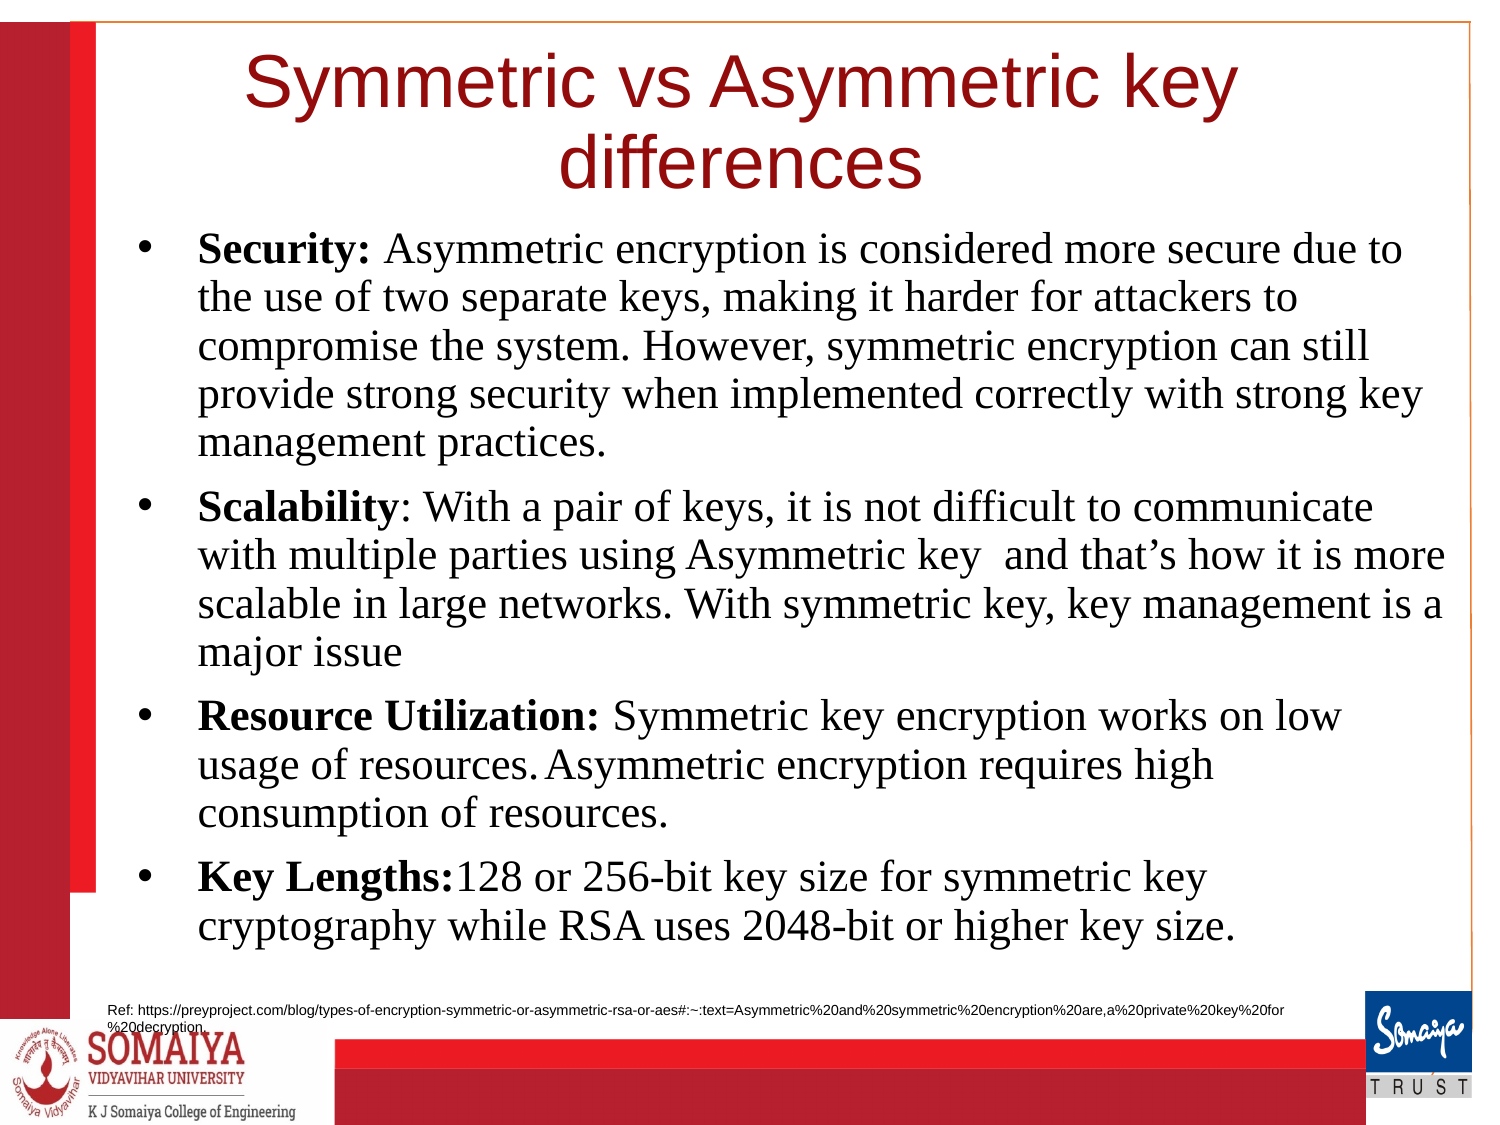

# Symmetric vs Asymmetric key differences
Security: Asymmetric encryption is considered more secure due to the use of two separate keys, making it harder for attackers to compromise the system. However, symmetric encryption can still provide strong security when implemented correctly with strong key management practices.
Scalability: With a pair of keys, it is not difficult to communicate with multiple parties using Asymmetric key  and that’s how it is more scalable in large networks. With symmetric key, key management is a major issue
Resource Utilization: Symmetric key encryption works on low usage of resources.	Asymmetric encryption requires high consumption of resources.
Key Lengths:128 or 256-bit key size for symmetric key cryptography while RSA uses 2048-bit or higher key size.
Ref: https://preyproject.com/blog/types-of-encryption-symmetric-or-asymmetric-rsa-or-aes#:~:text=Asymmetric%20and%20symmetric%20encryption%20are,a%20private%20key%20for%20decryption.